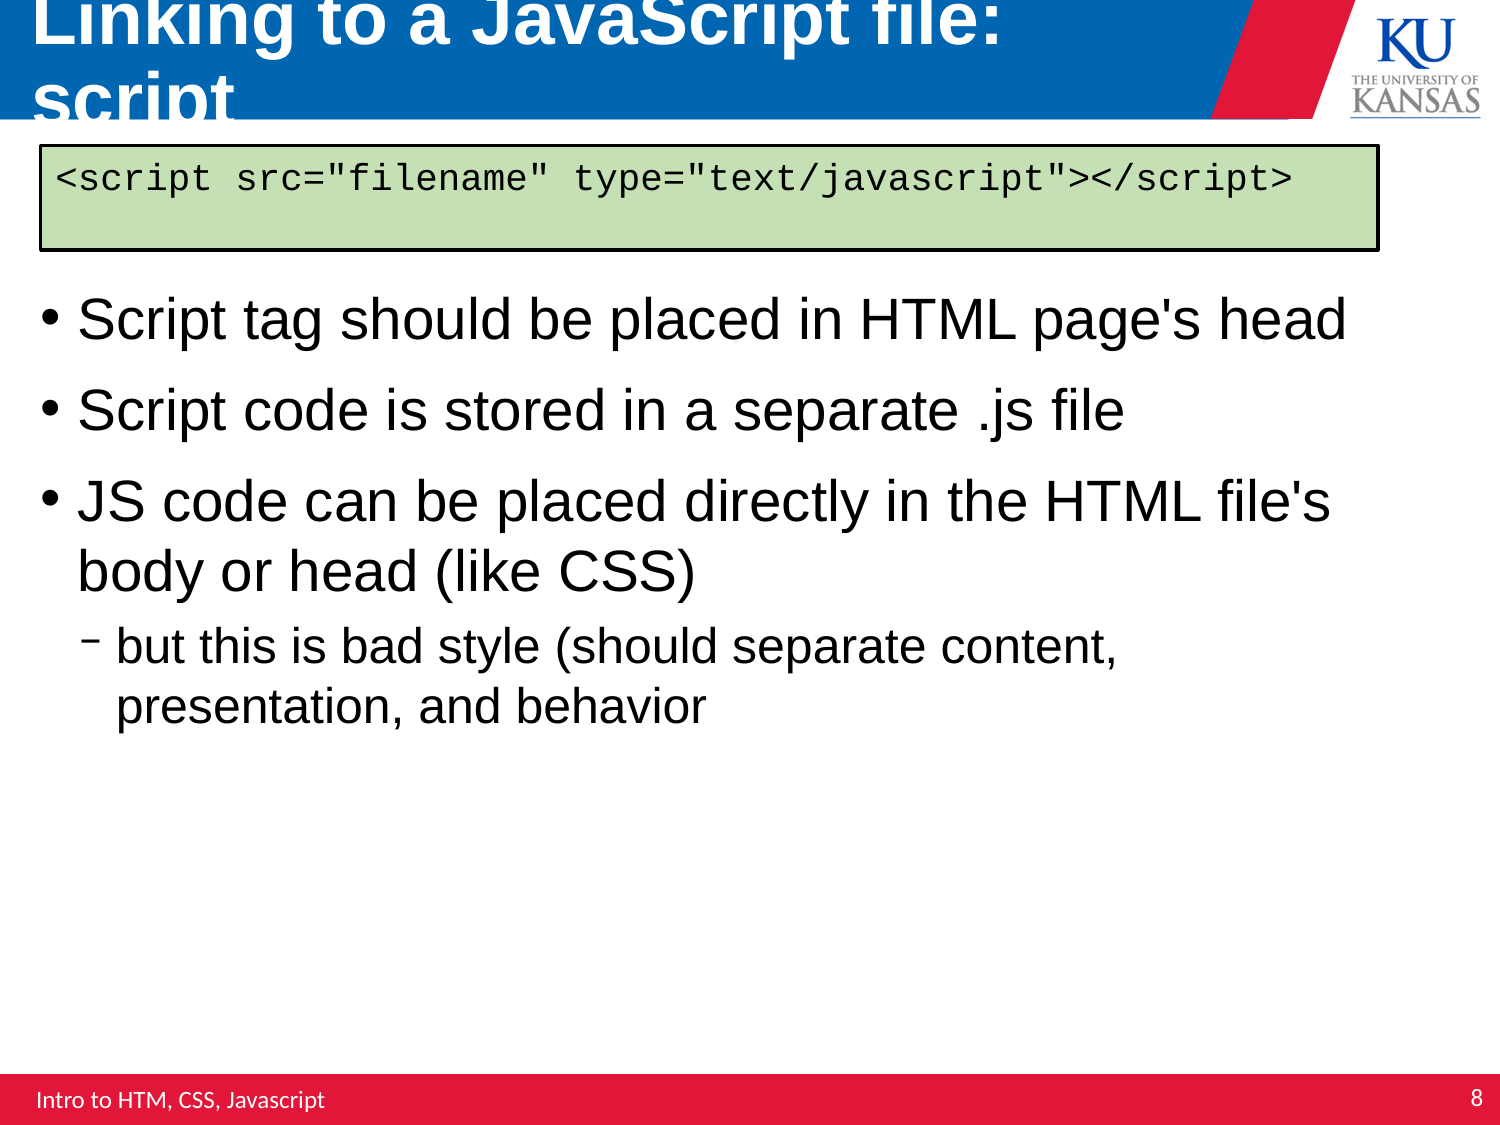

# Linking to a JavaScript file: script
<script src="filename" type="text/javascript"></script>
Script tag should be placed in HTML page's head
Script code is stored in a separate .js file
JS code can be placed directly in the HTML file's body or head (like CSS)
but this is bad style (should separate content, presentation, and behavior
8
Intro to HTM, CSS, Javascript